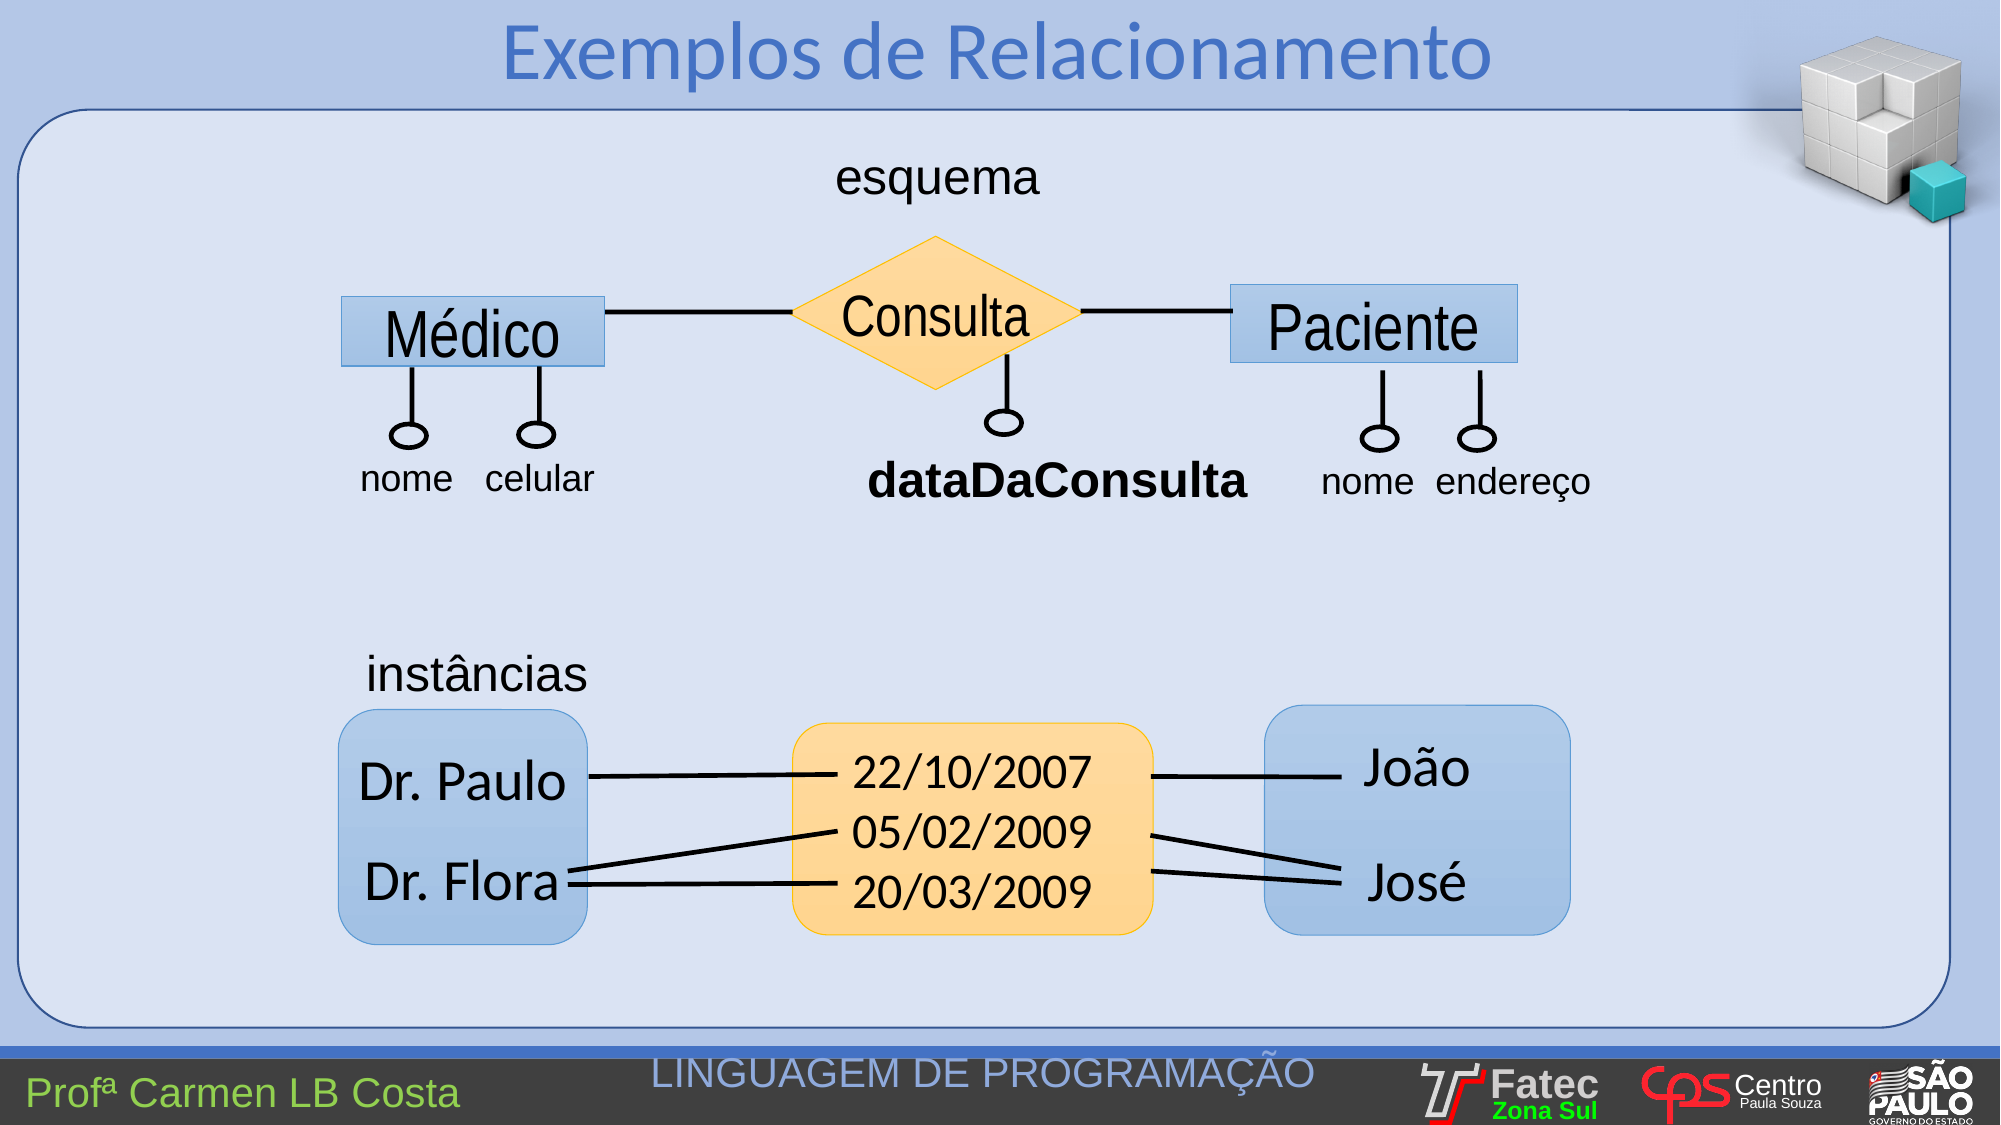

Exemplos de Relacionamento
esquema
Consulta
Paciente
Médico

dataDaConsulta
nome   celular
nome  endereço
instâncias
João

José
Dr. Paulo

Dr. Flora
22/10/2007
05/02/2009
20/03/2009